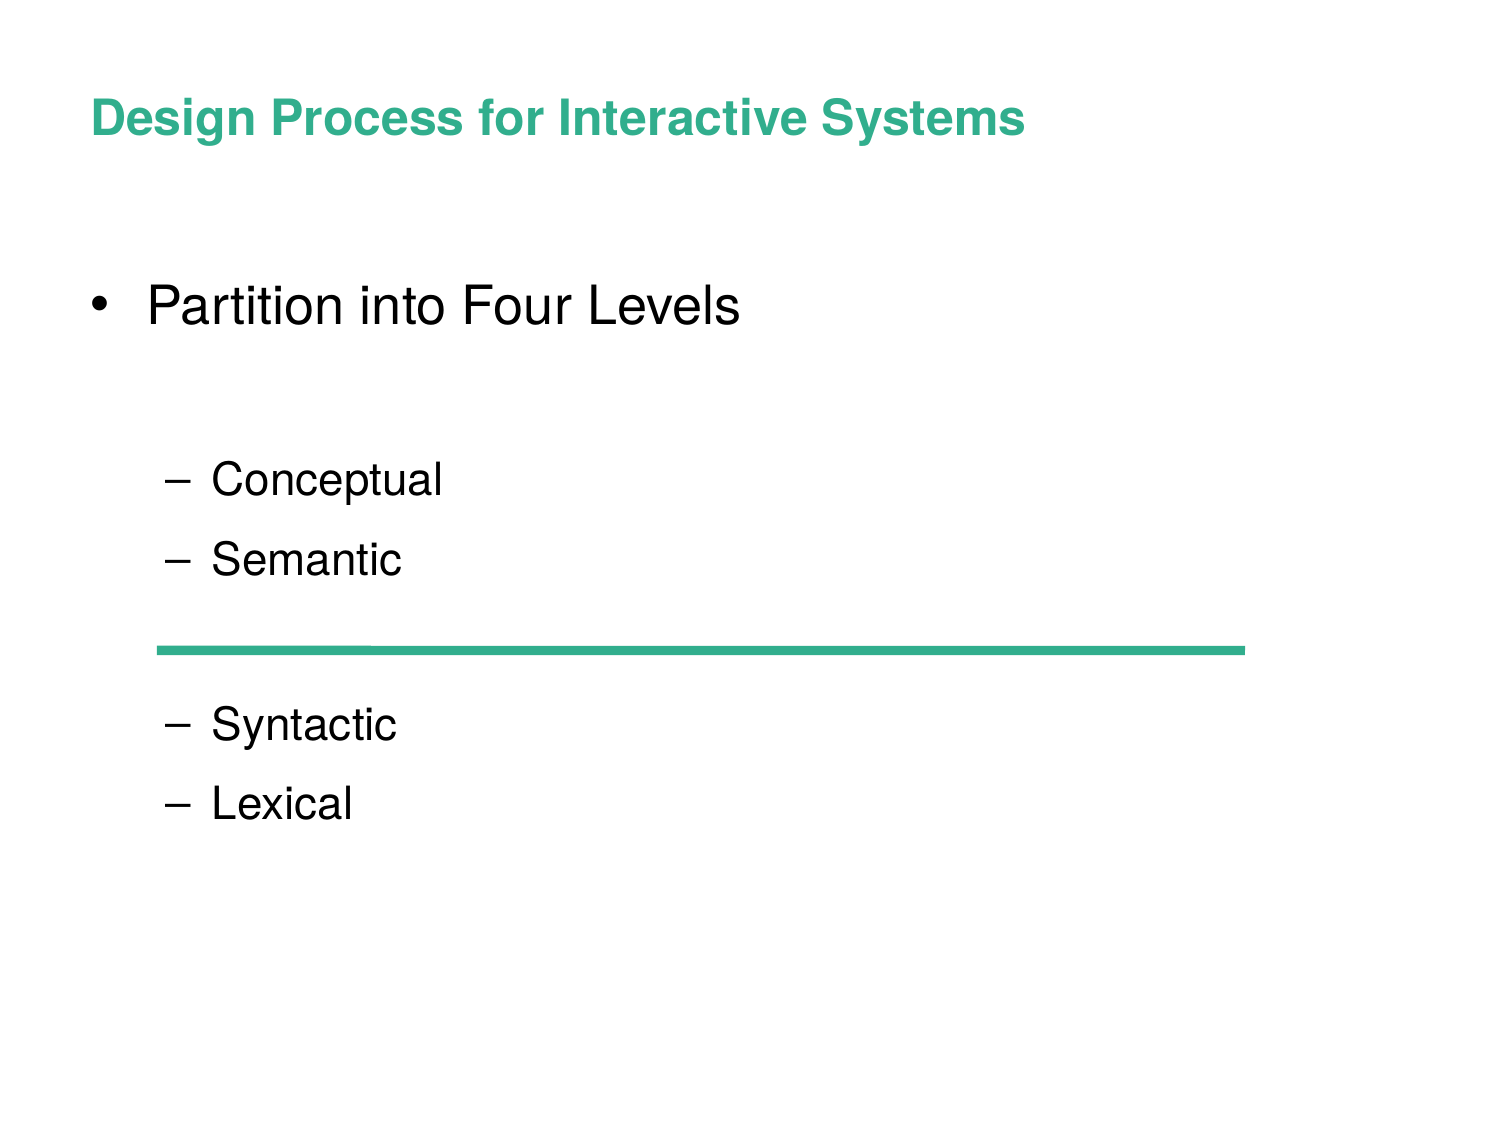

Design Process for Interactive Systems
Partition into Four Levels

Conceptual
Semantic

Syntactic
Lexical